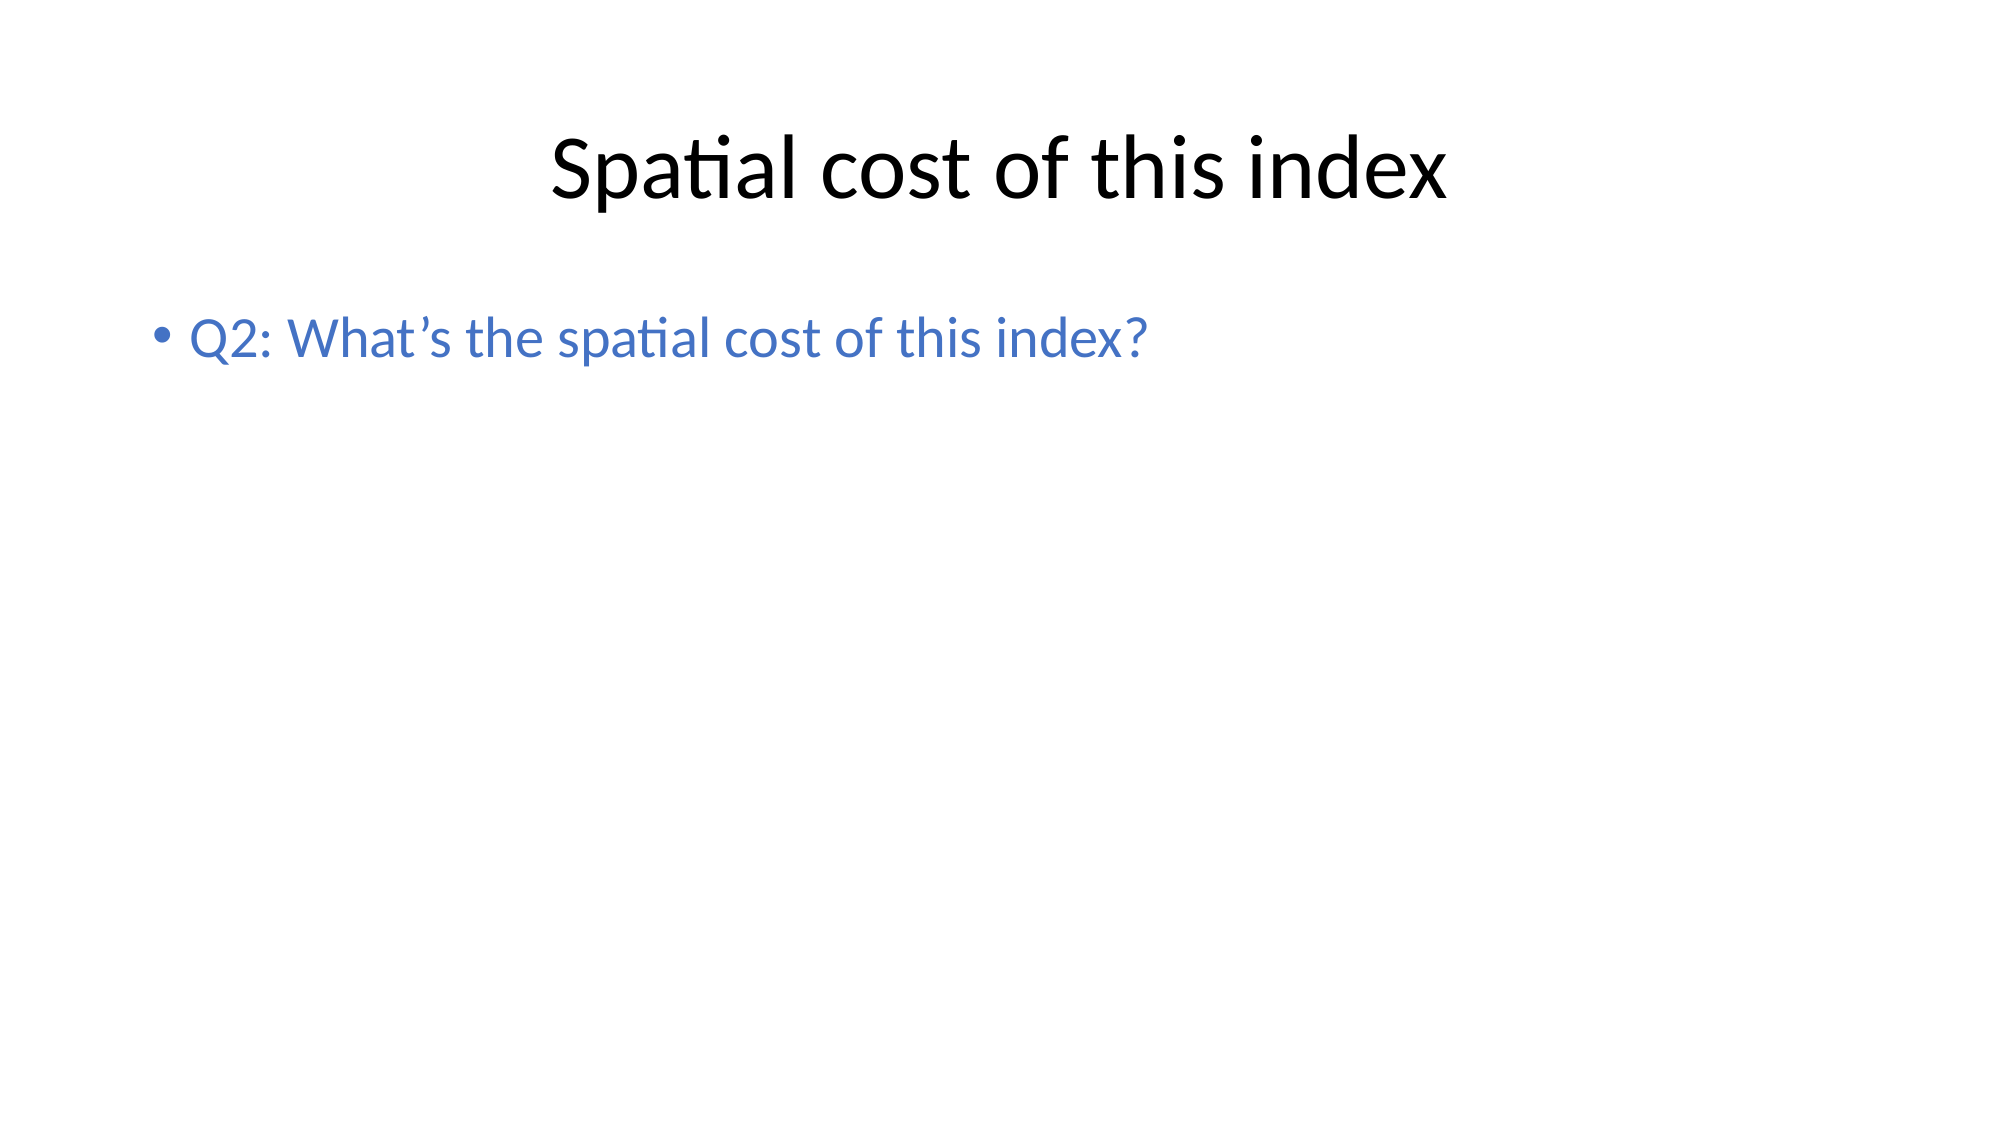

# Spatial cost of this index
Q2: What’s the spatial cost of this index?